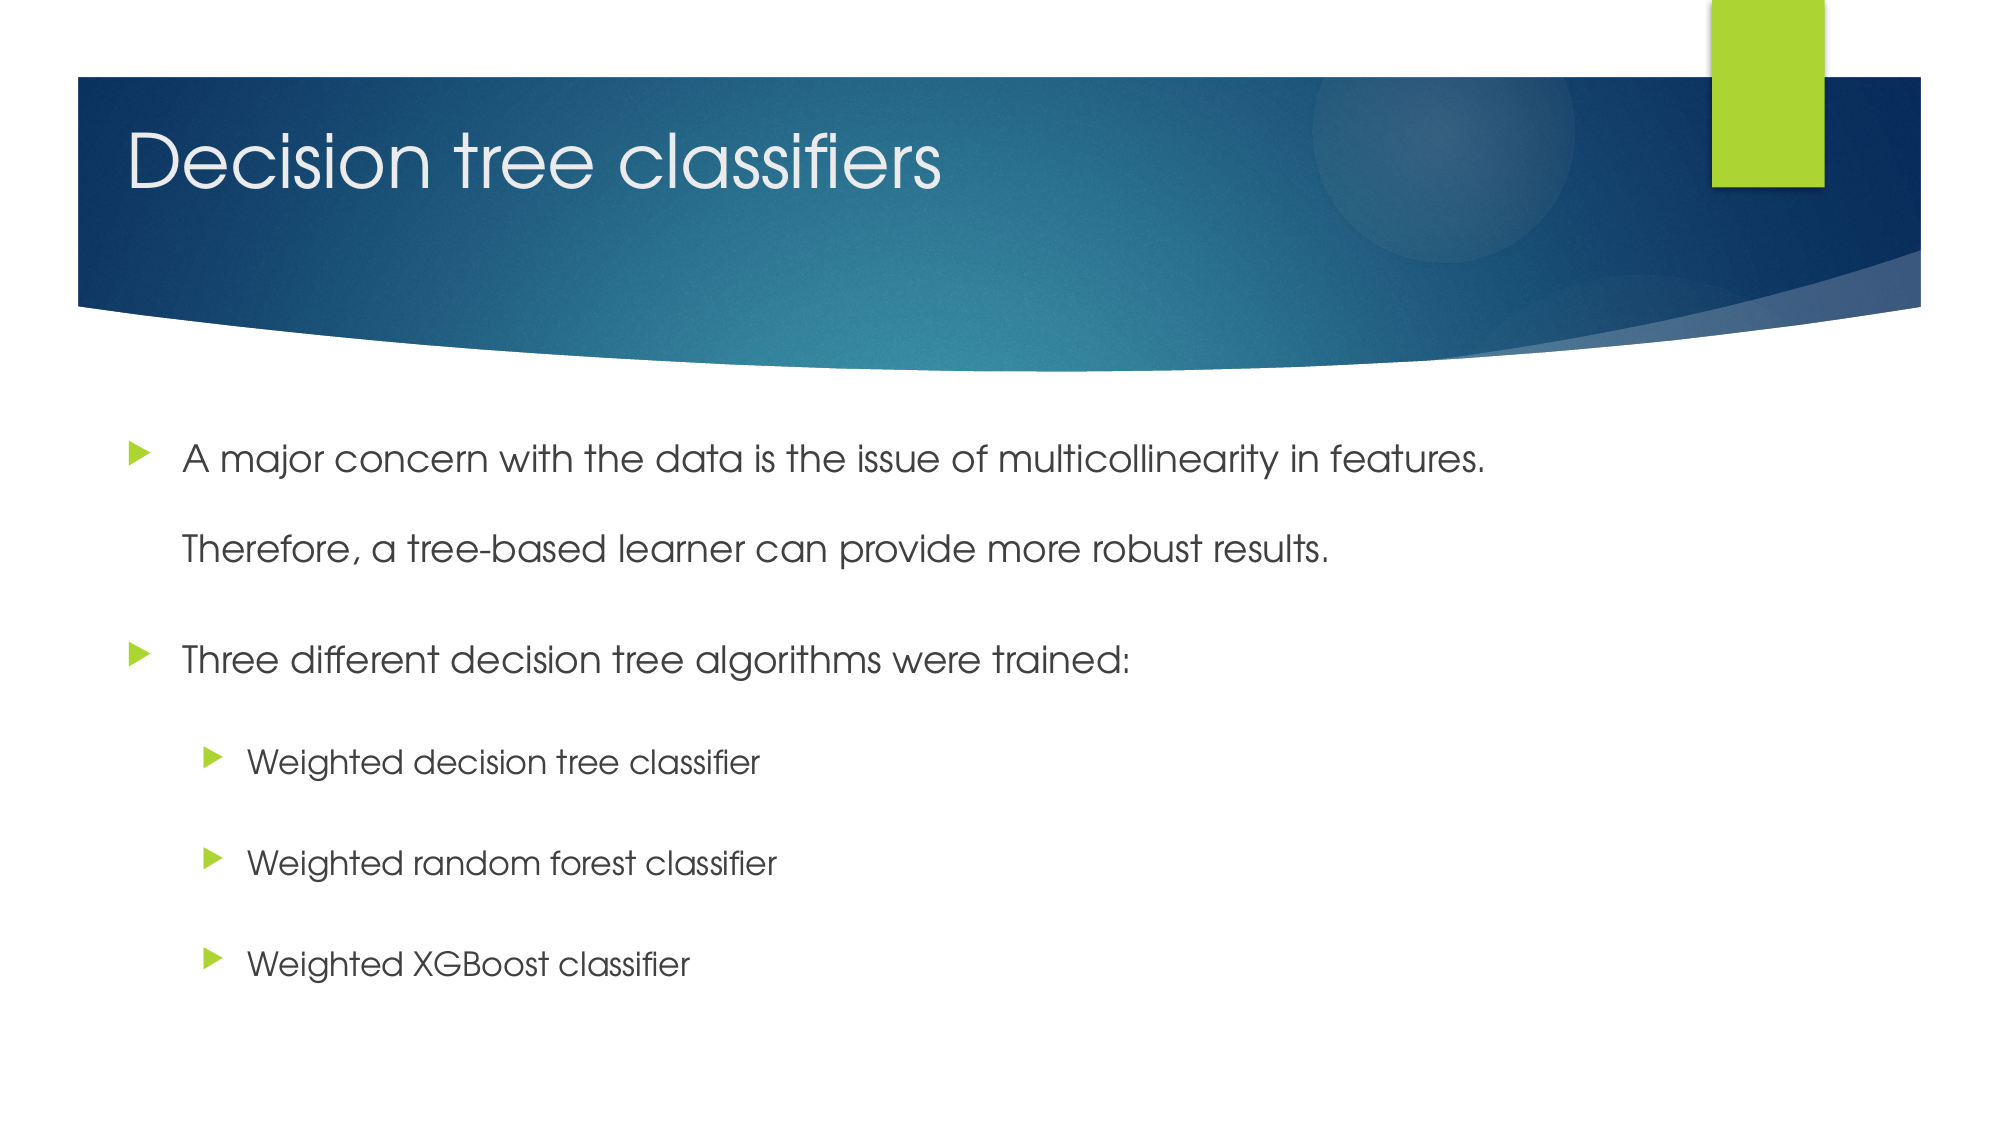

# Decision tree classifiers
A major concern with the data is the issue of multicollinearity in features. Therefore, a tree-based learner can provide more robust results.
Three different decision tree algorithms were trained:
Weighted decision tree classifier
Weighted random forest classifier
Weighted XGBoost classifier